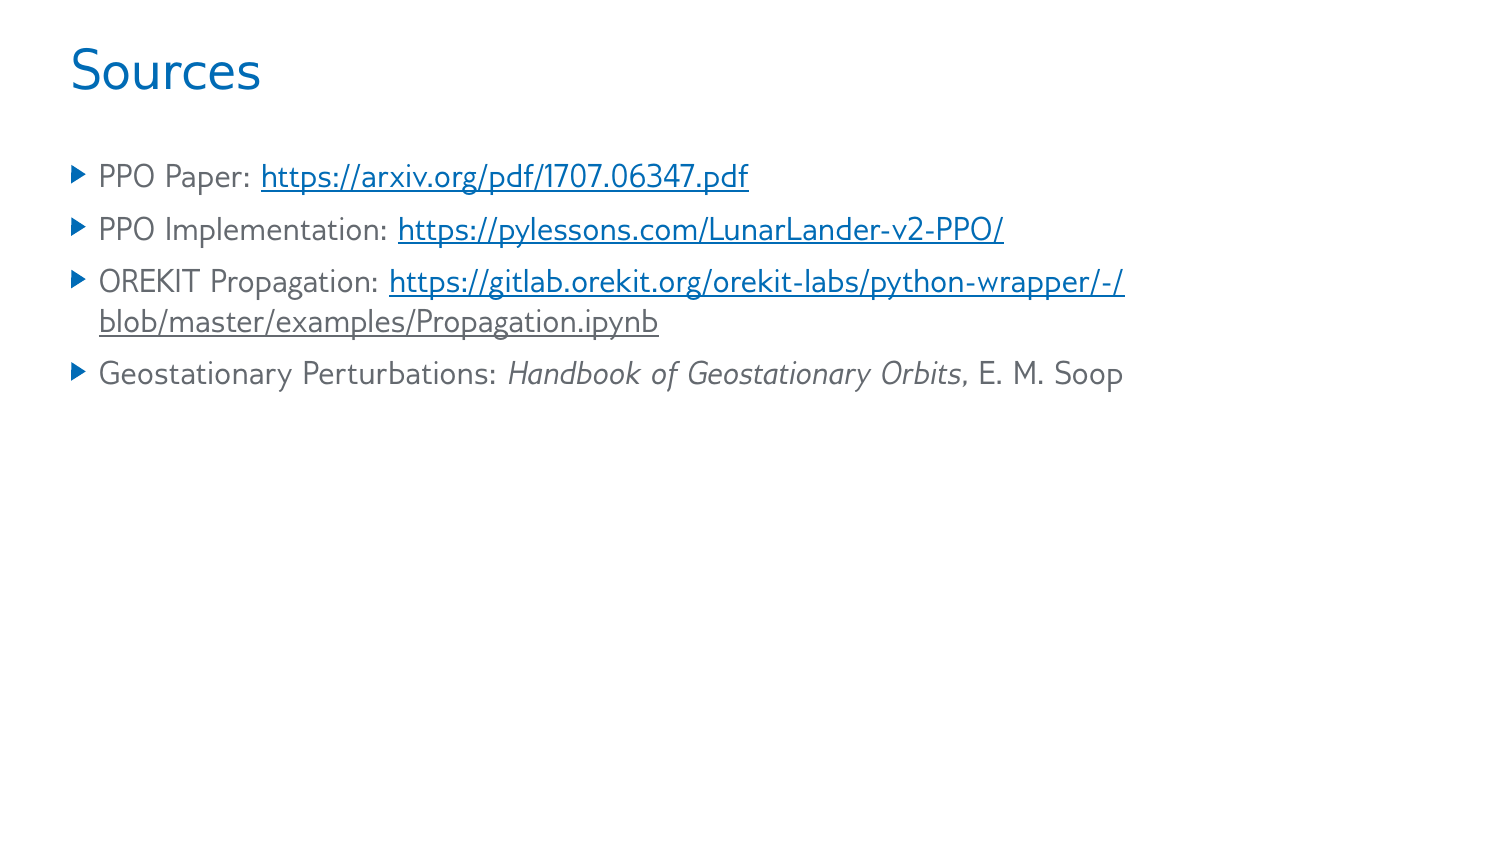

# Sources
PPO Paper: https://arxiv.org/pdf/1707.06347.pdf
PPO Implementation: https://pylessons.com/LunarLander-v2-PPO/
OREKIT Propagation: https://gitlab.orekit.org/orekit-labs/python-wrapper/-/blob/master/examples/Propagation.ipynb
Geostationary Perturbations: Handbook of Geostationary Orbits, E. M. Soop